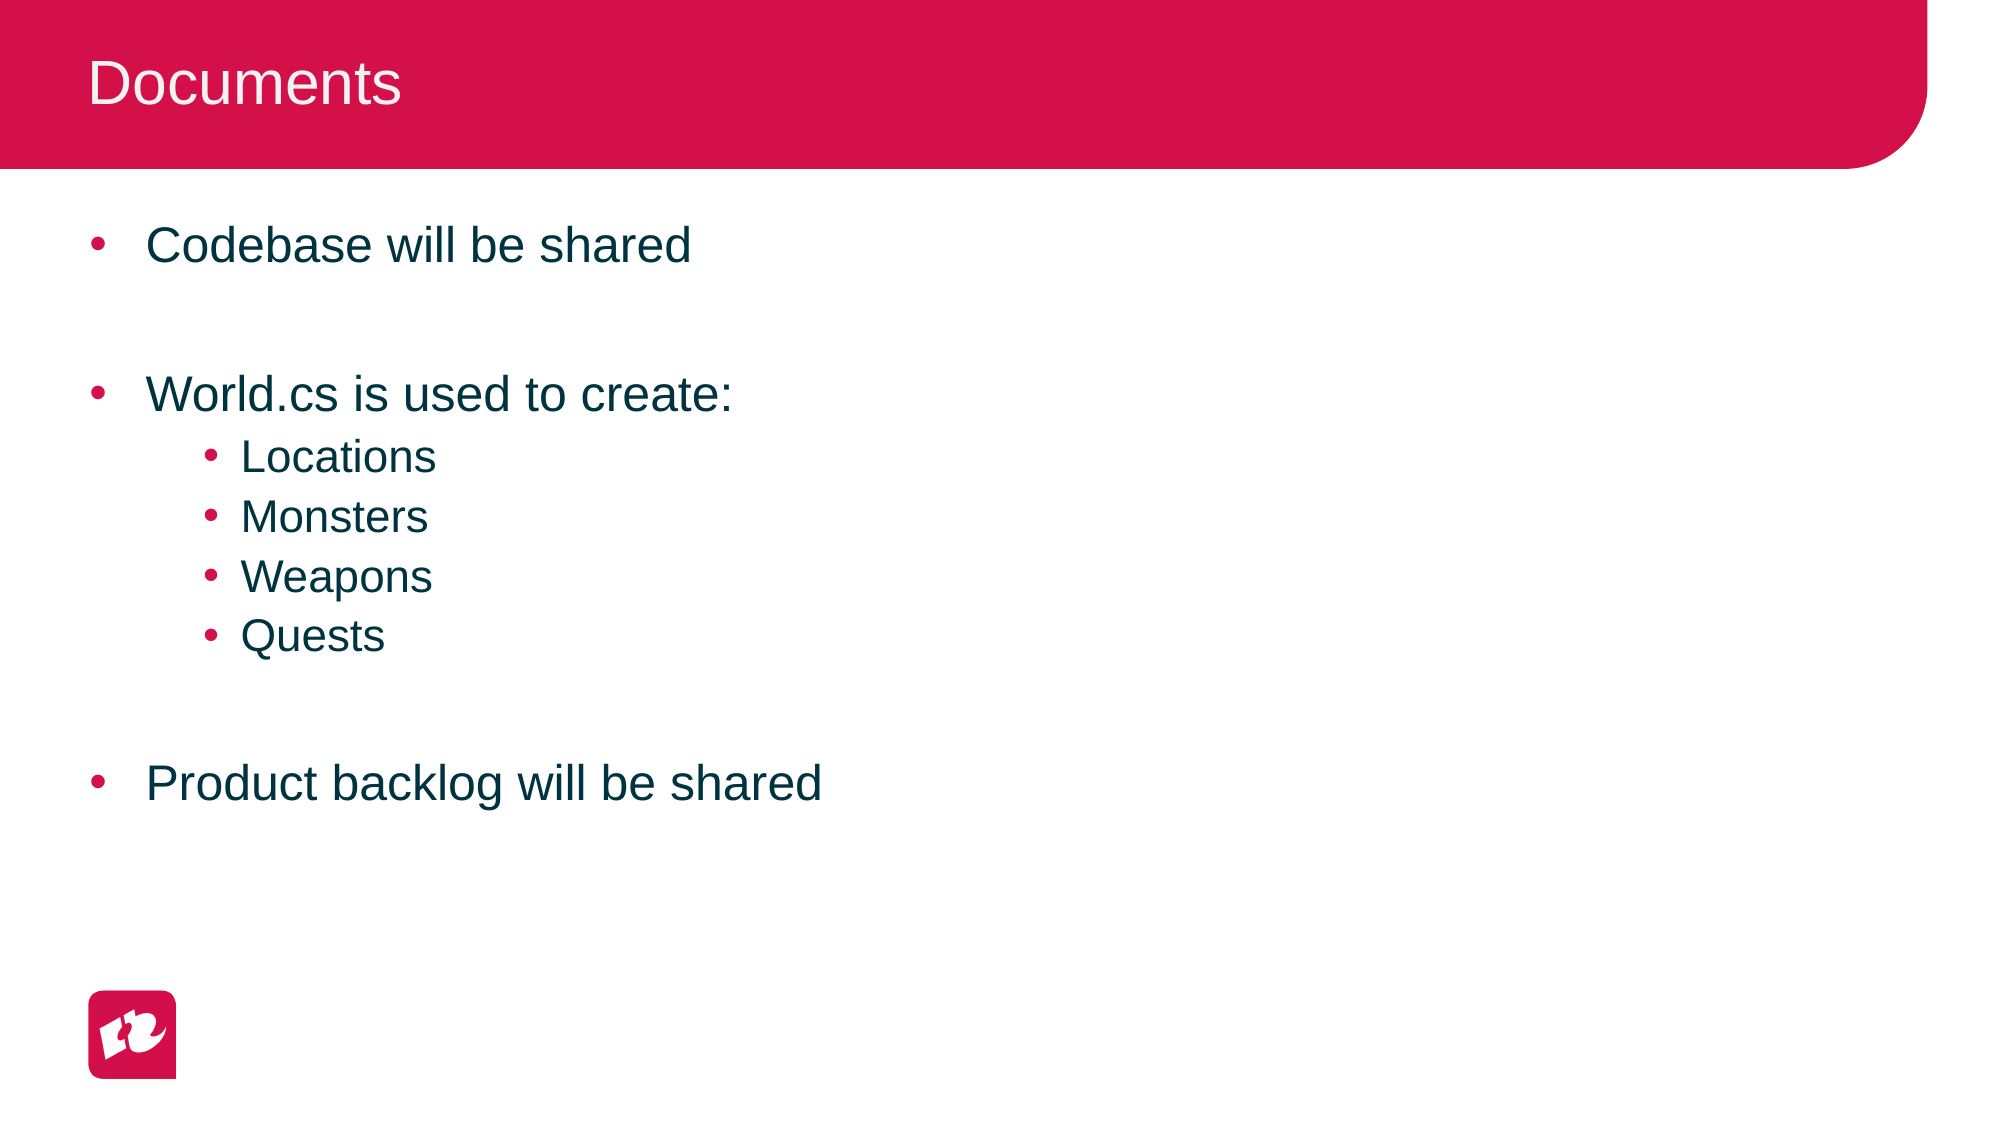

# Documents
Codebase will be shared

World.cs is used to create:
Locations
Monsters
Weapons
Quests

Product backlog will be shared